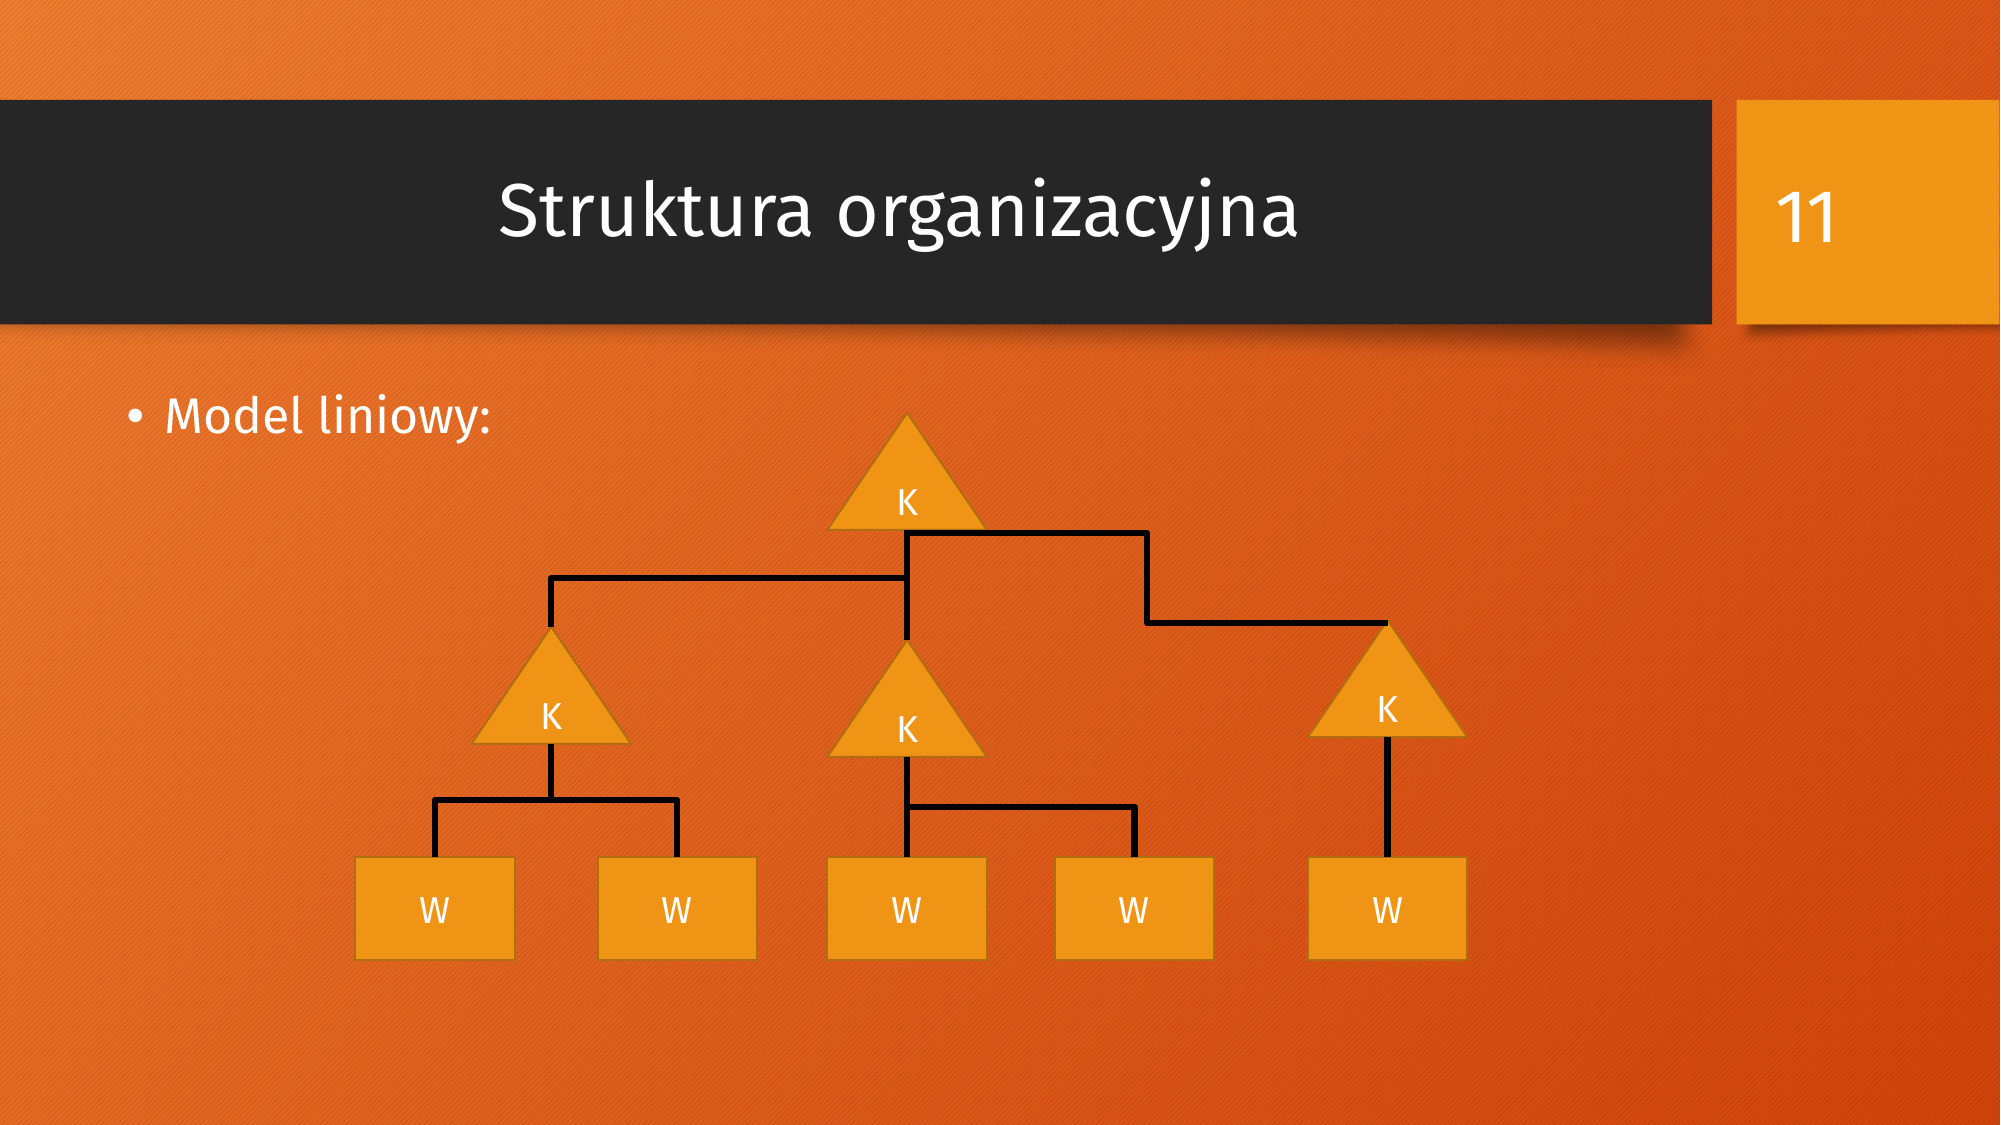

11
# Struktura organizacyjna
Model liniowy:

K
K
K
K
W
W
W
W
W